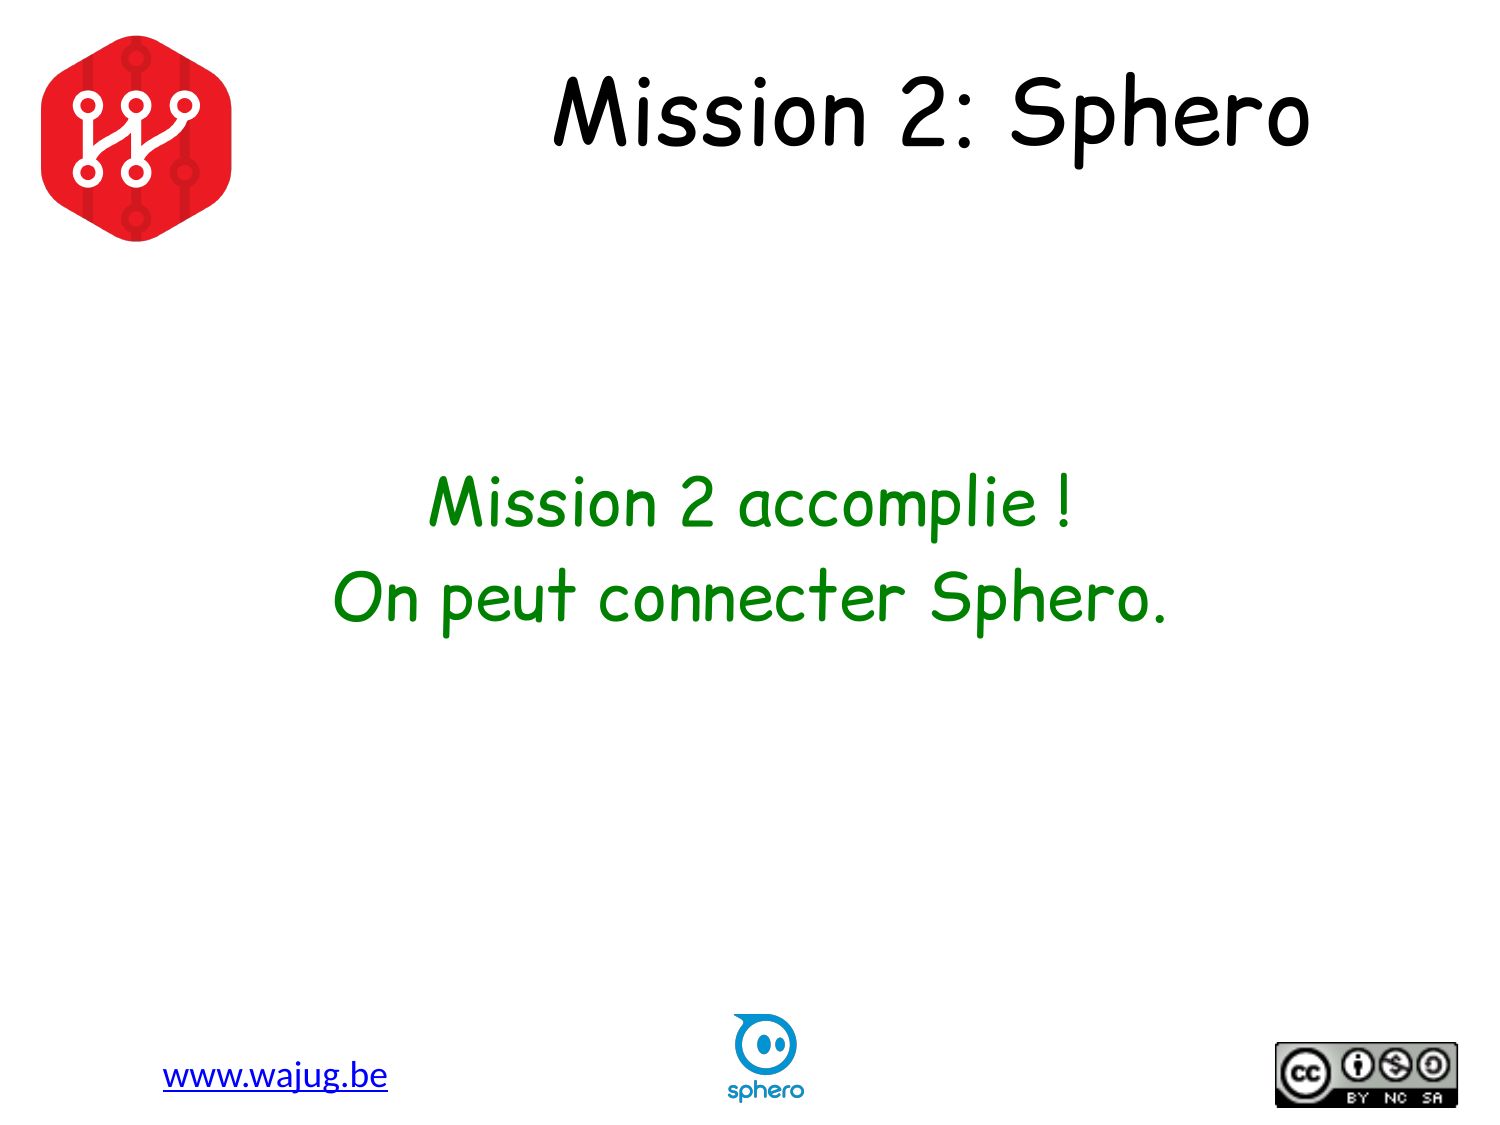

# Mission 2: Sphero

Mission 2 accomplie !
On peut connecter Sphero.
28